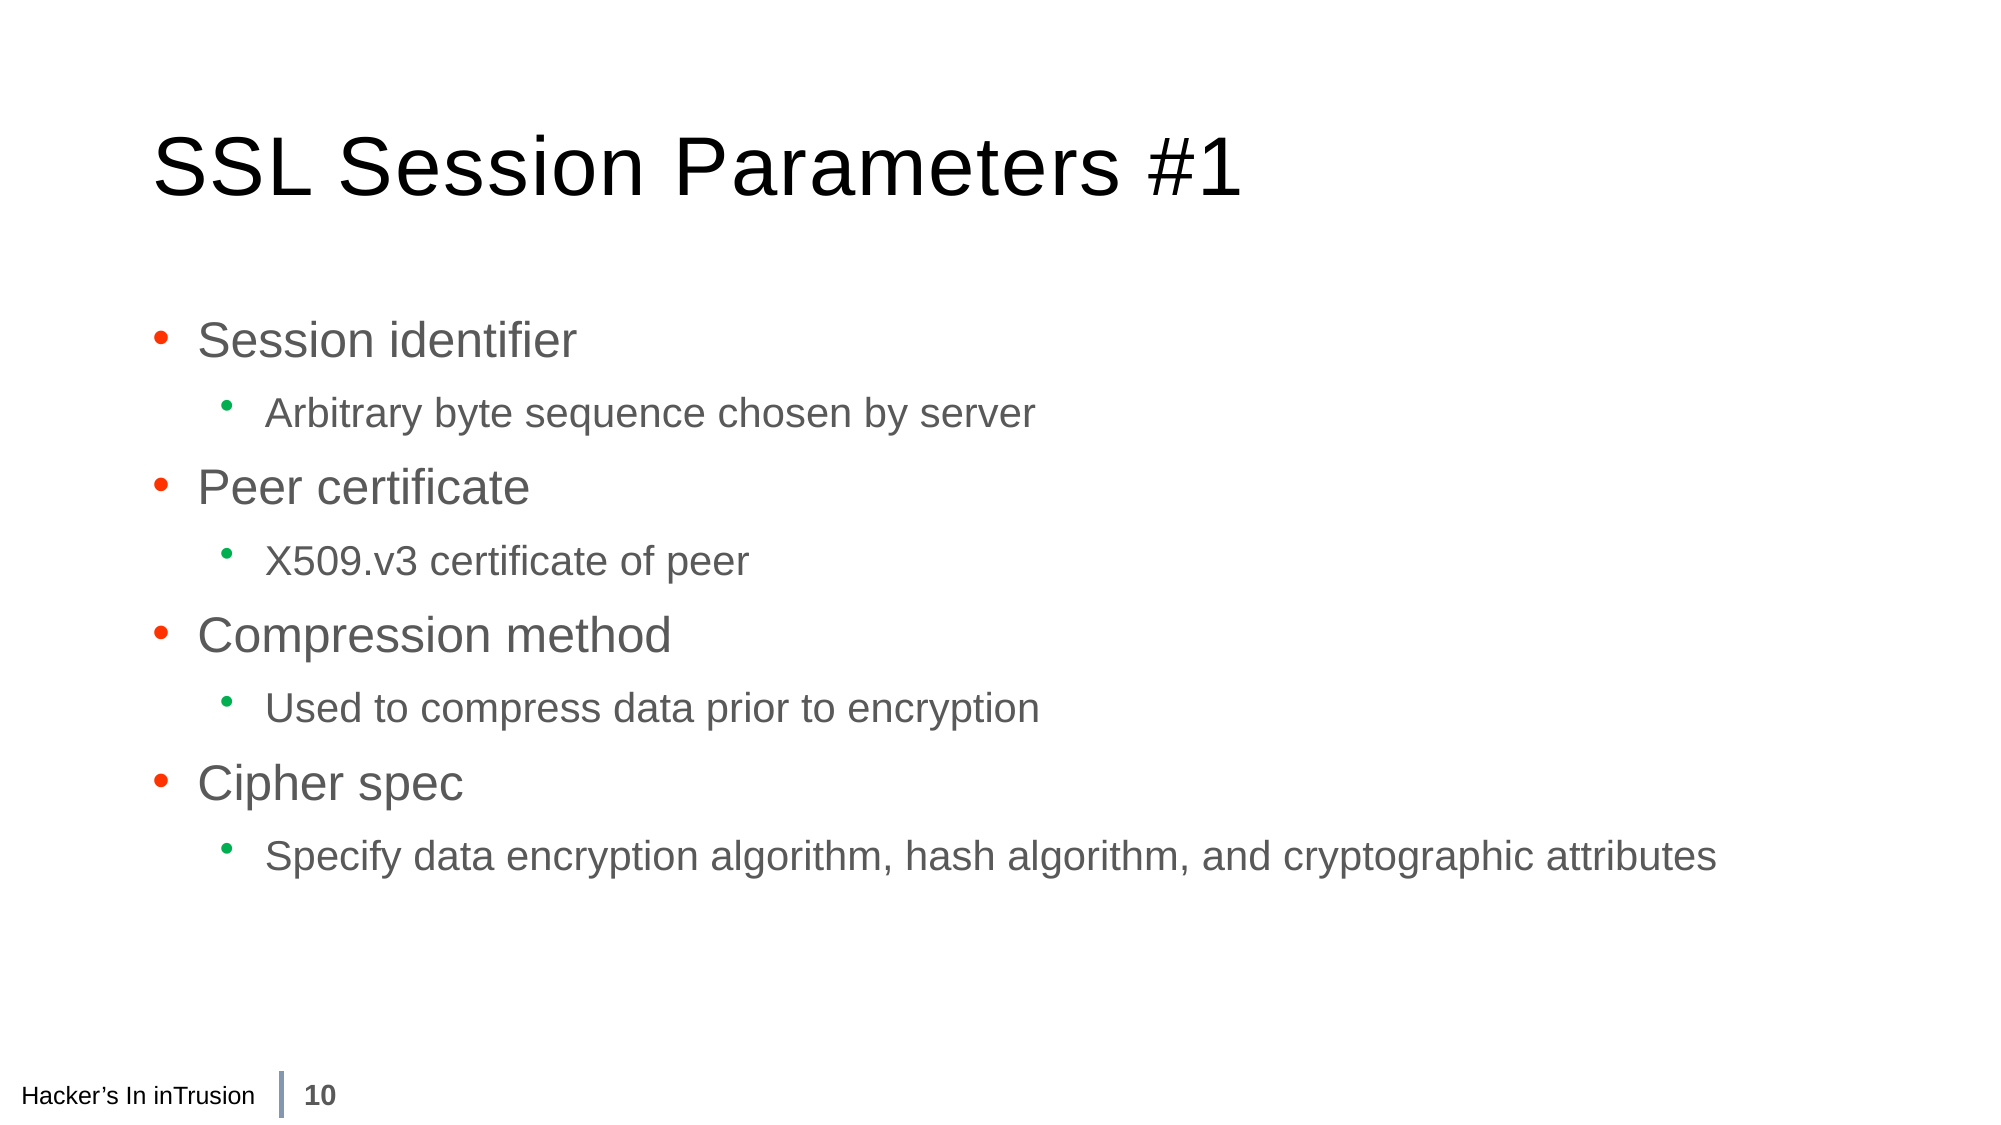

# SSL Session Parameters #1
Session identifier
Arbitrary byte sequence chosen by server
Peer certificate
X509.v3 certificate of peer
Compression method
Used to compress data prior to encryption
Cipher spec
Specify data encryption algorithm, hash algorithm, and cryptographic attributes